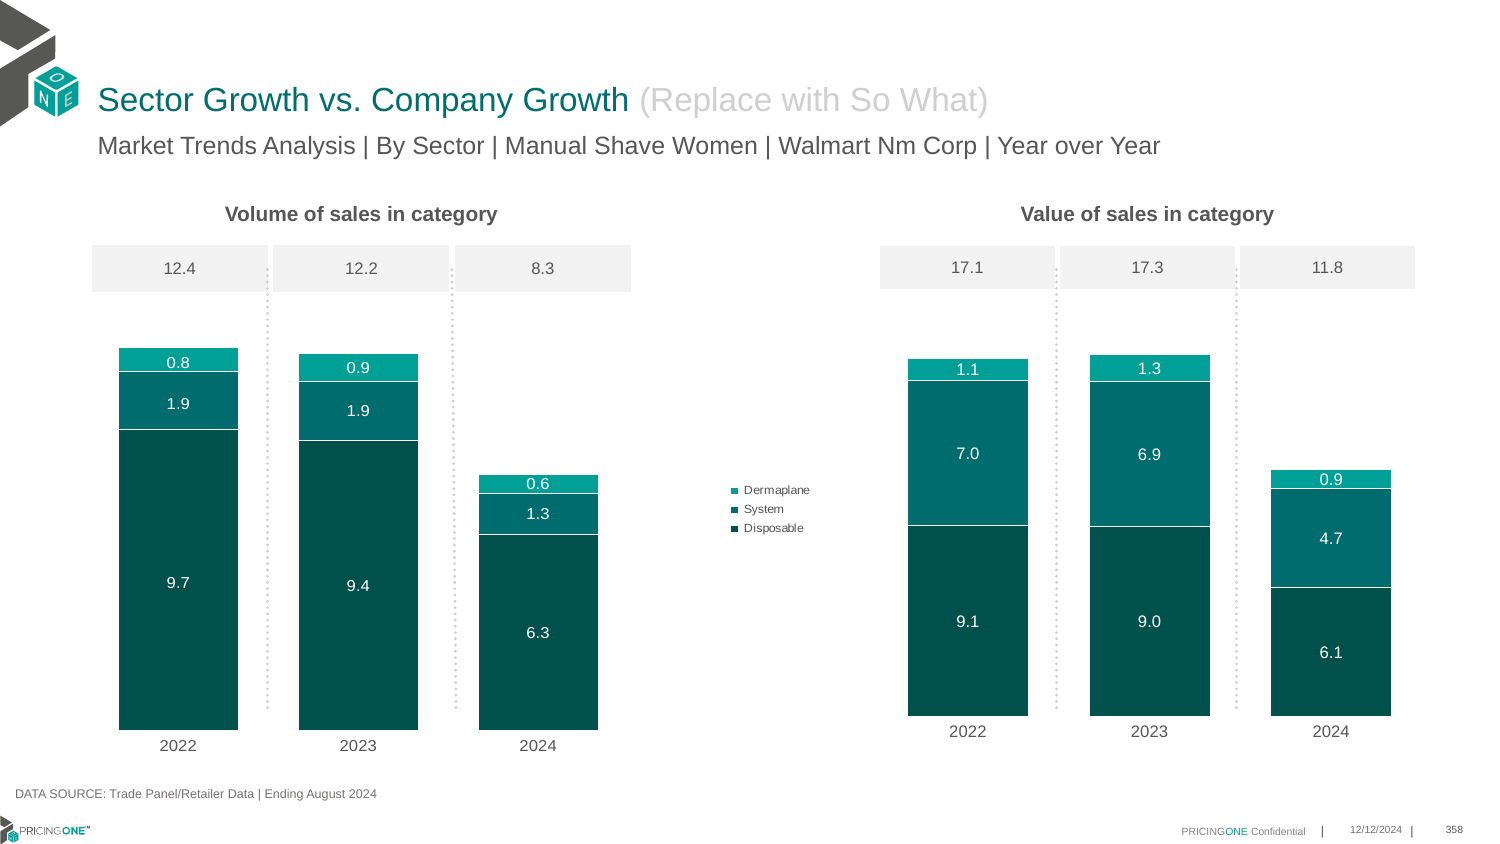

# Sector Growth vs. Company Growth (Replace with So What)
Market Trends Analysis | By Sector | Manual Shave Women | Walmart Nm Corp | Year over Year
| Value of sales in category |  |  |
| --- | --- | --- |
| 17.1 | 17.3 | 11.8 |
| Volume of sales in category |  |  |
| --- | --- | --- |
| 12.4 | 12.2 | 8.3 |

### Chart

| Category | Disposable | System | Dermaplane |
|---|---|---|---|
| 2022 | 9.080917 | 6.966662 | 1.05371 |
| 2023 | 9.037945 | 6.948102 | 1.275687 |
| 2024 | 6.120141 | 4.730195 | 0.914191 |

### Chart

| Category | Disposable | System | Dermaplane |
|---|---|---|---|
| 2022 | 9.727741 | 1.877691 | 0.774981 |
| 2023 | 9.362427 | 1.924828 | 0.888779 |
| 2024 | 6.345058 | 1.307275 | 0.635072 |
DATA SOURCE: Trade Panel/Retailer Data | Ending August 2024

12/12/2024
358